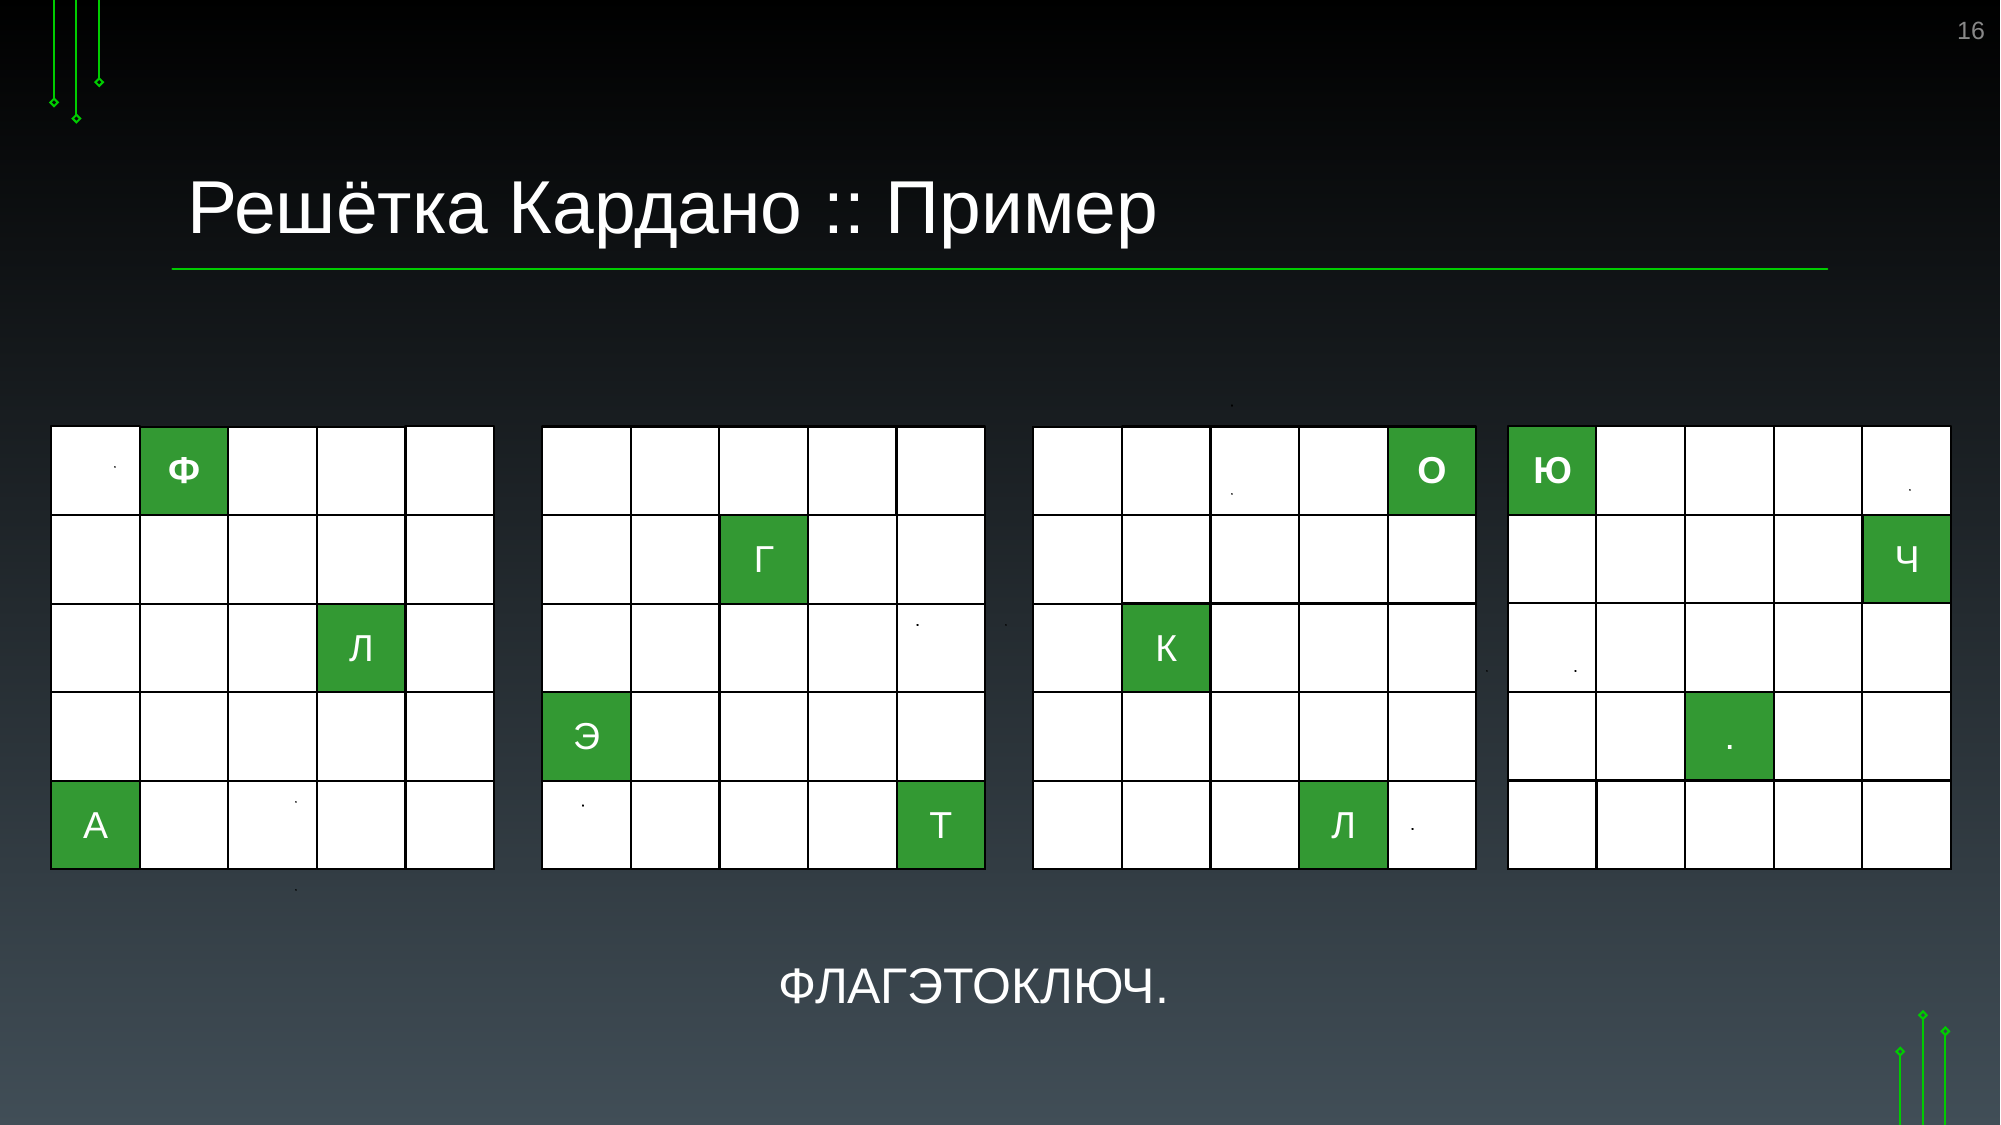

16
# Решётка Кардано :: Пример

| Ю | Ф | М | Ф | О |
| --- | --- | --- | --- | --- |
| Д | Р | Г | А | Ч |
| Ь | К | Я | Л | Ъ |
| Э | Й | У | П | А |
| А | К | Е | Л | Т |

| Ю | Ф | М | Ф | О |
| --- | --- | --- | --- | --- |
| Д | Р | Г | А | Ч |
| Ь | К | Я | Л | Ъ |
| Э | Й | У | П | А |
| А | К | Е | Л | Т |
| Ю | Ф | М | Ф | О |
| --- | --- | --- | --- | --- |
| Д | Р | Г | А | Ч |
| Ь | К | Я | Л | Ъ |
| Э | Й | У | П | А |
| А | К | Е | Л | Т |
| Ю | Ф | М | Ф | О |
| --- | --- | --- | --- | --- |
| Д | Р | Г | А | Ч |
| Ь | К | Я | Л | Ъ |
| Э | Й | . | П | А |
| А | К | Е | Л | Т |
ФЛАГЭТОКЛЮЧ.